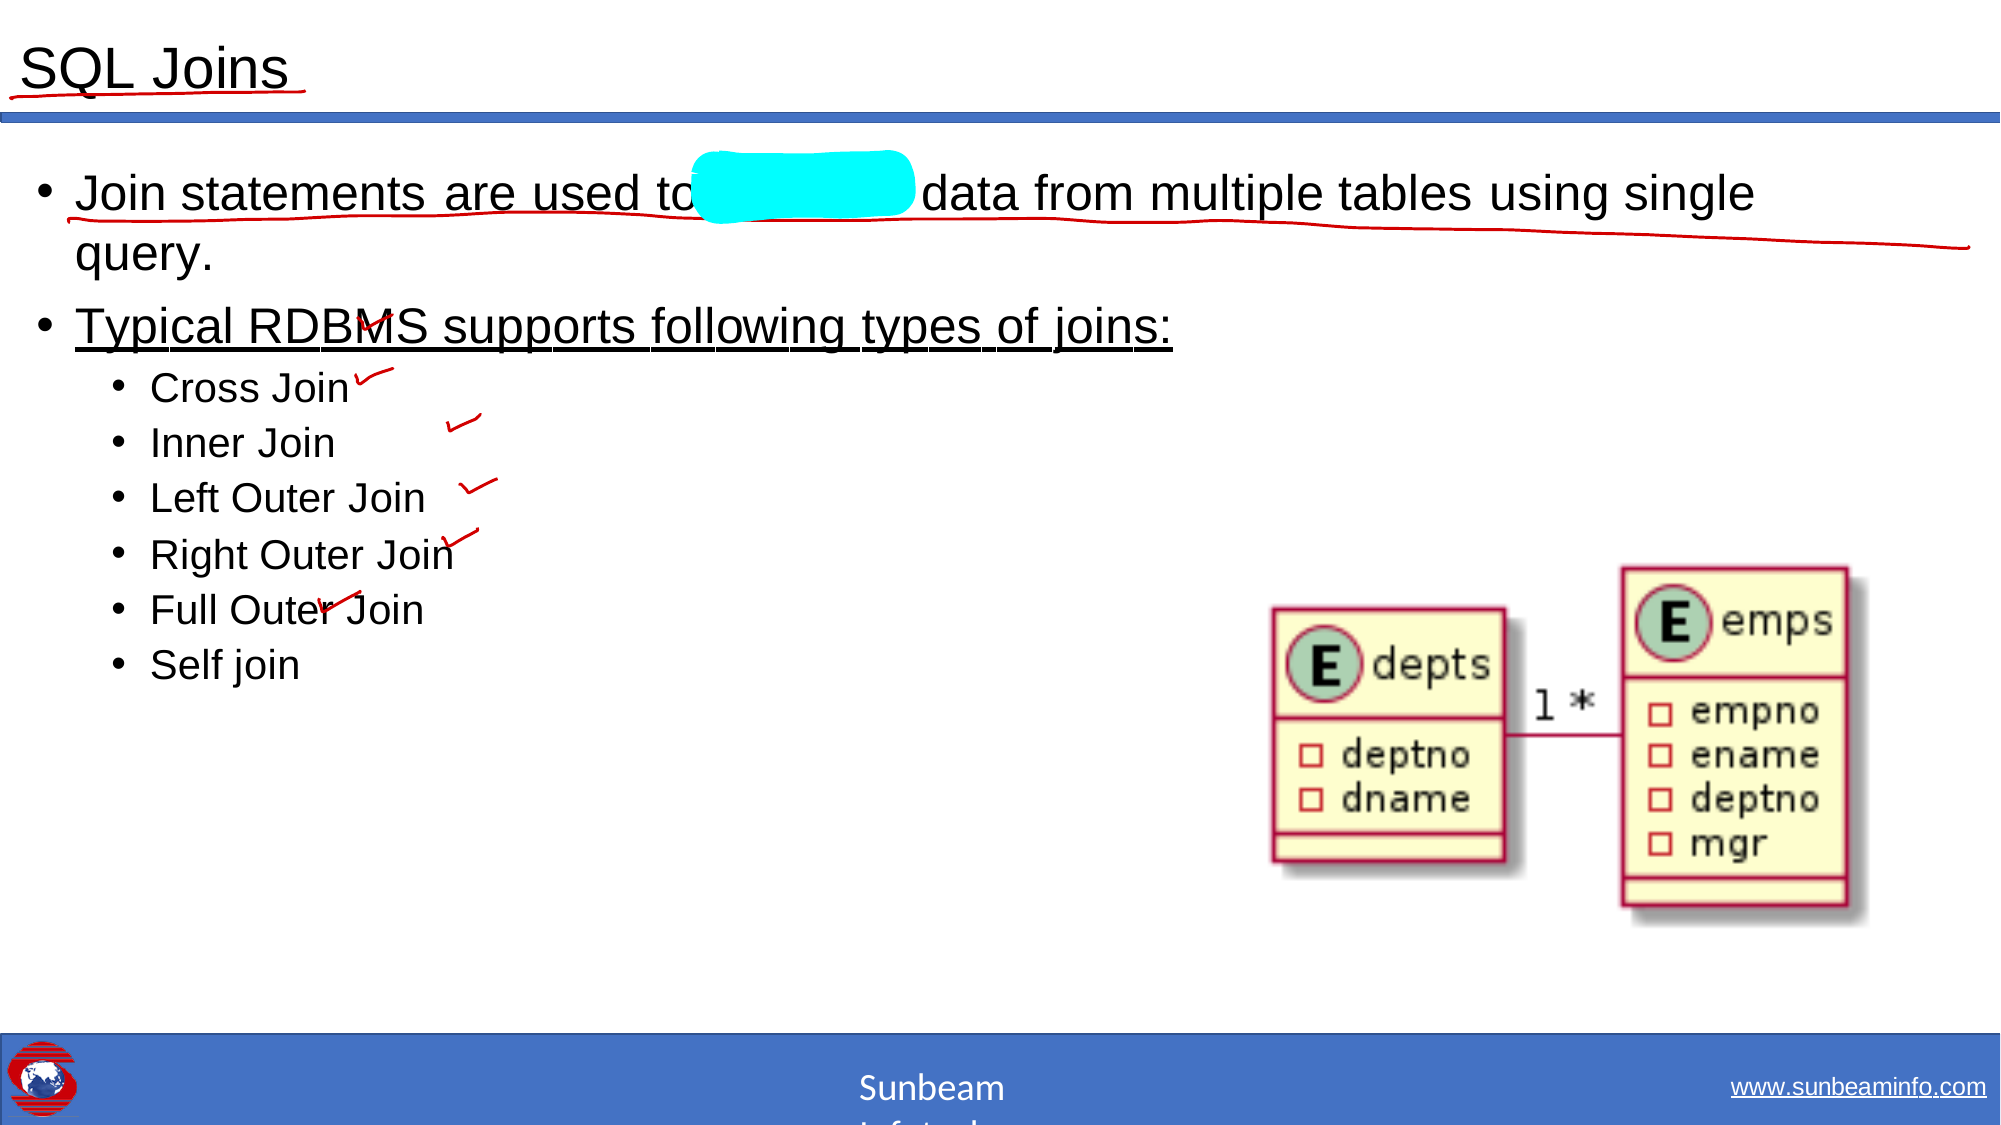

# SQL Joins

Join statements are used to SELECT data from multiple tables using single query.
Typical RDBMS supports following types of joins:
Cross Join
Inner Join
Left Outer Join
Right Outer Join
Full Outer Join
Self join

Sunbeam Infotech
www.sunbeaminfo.com